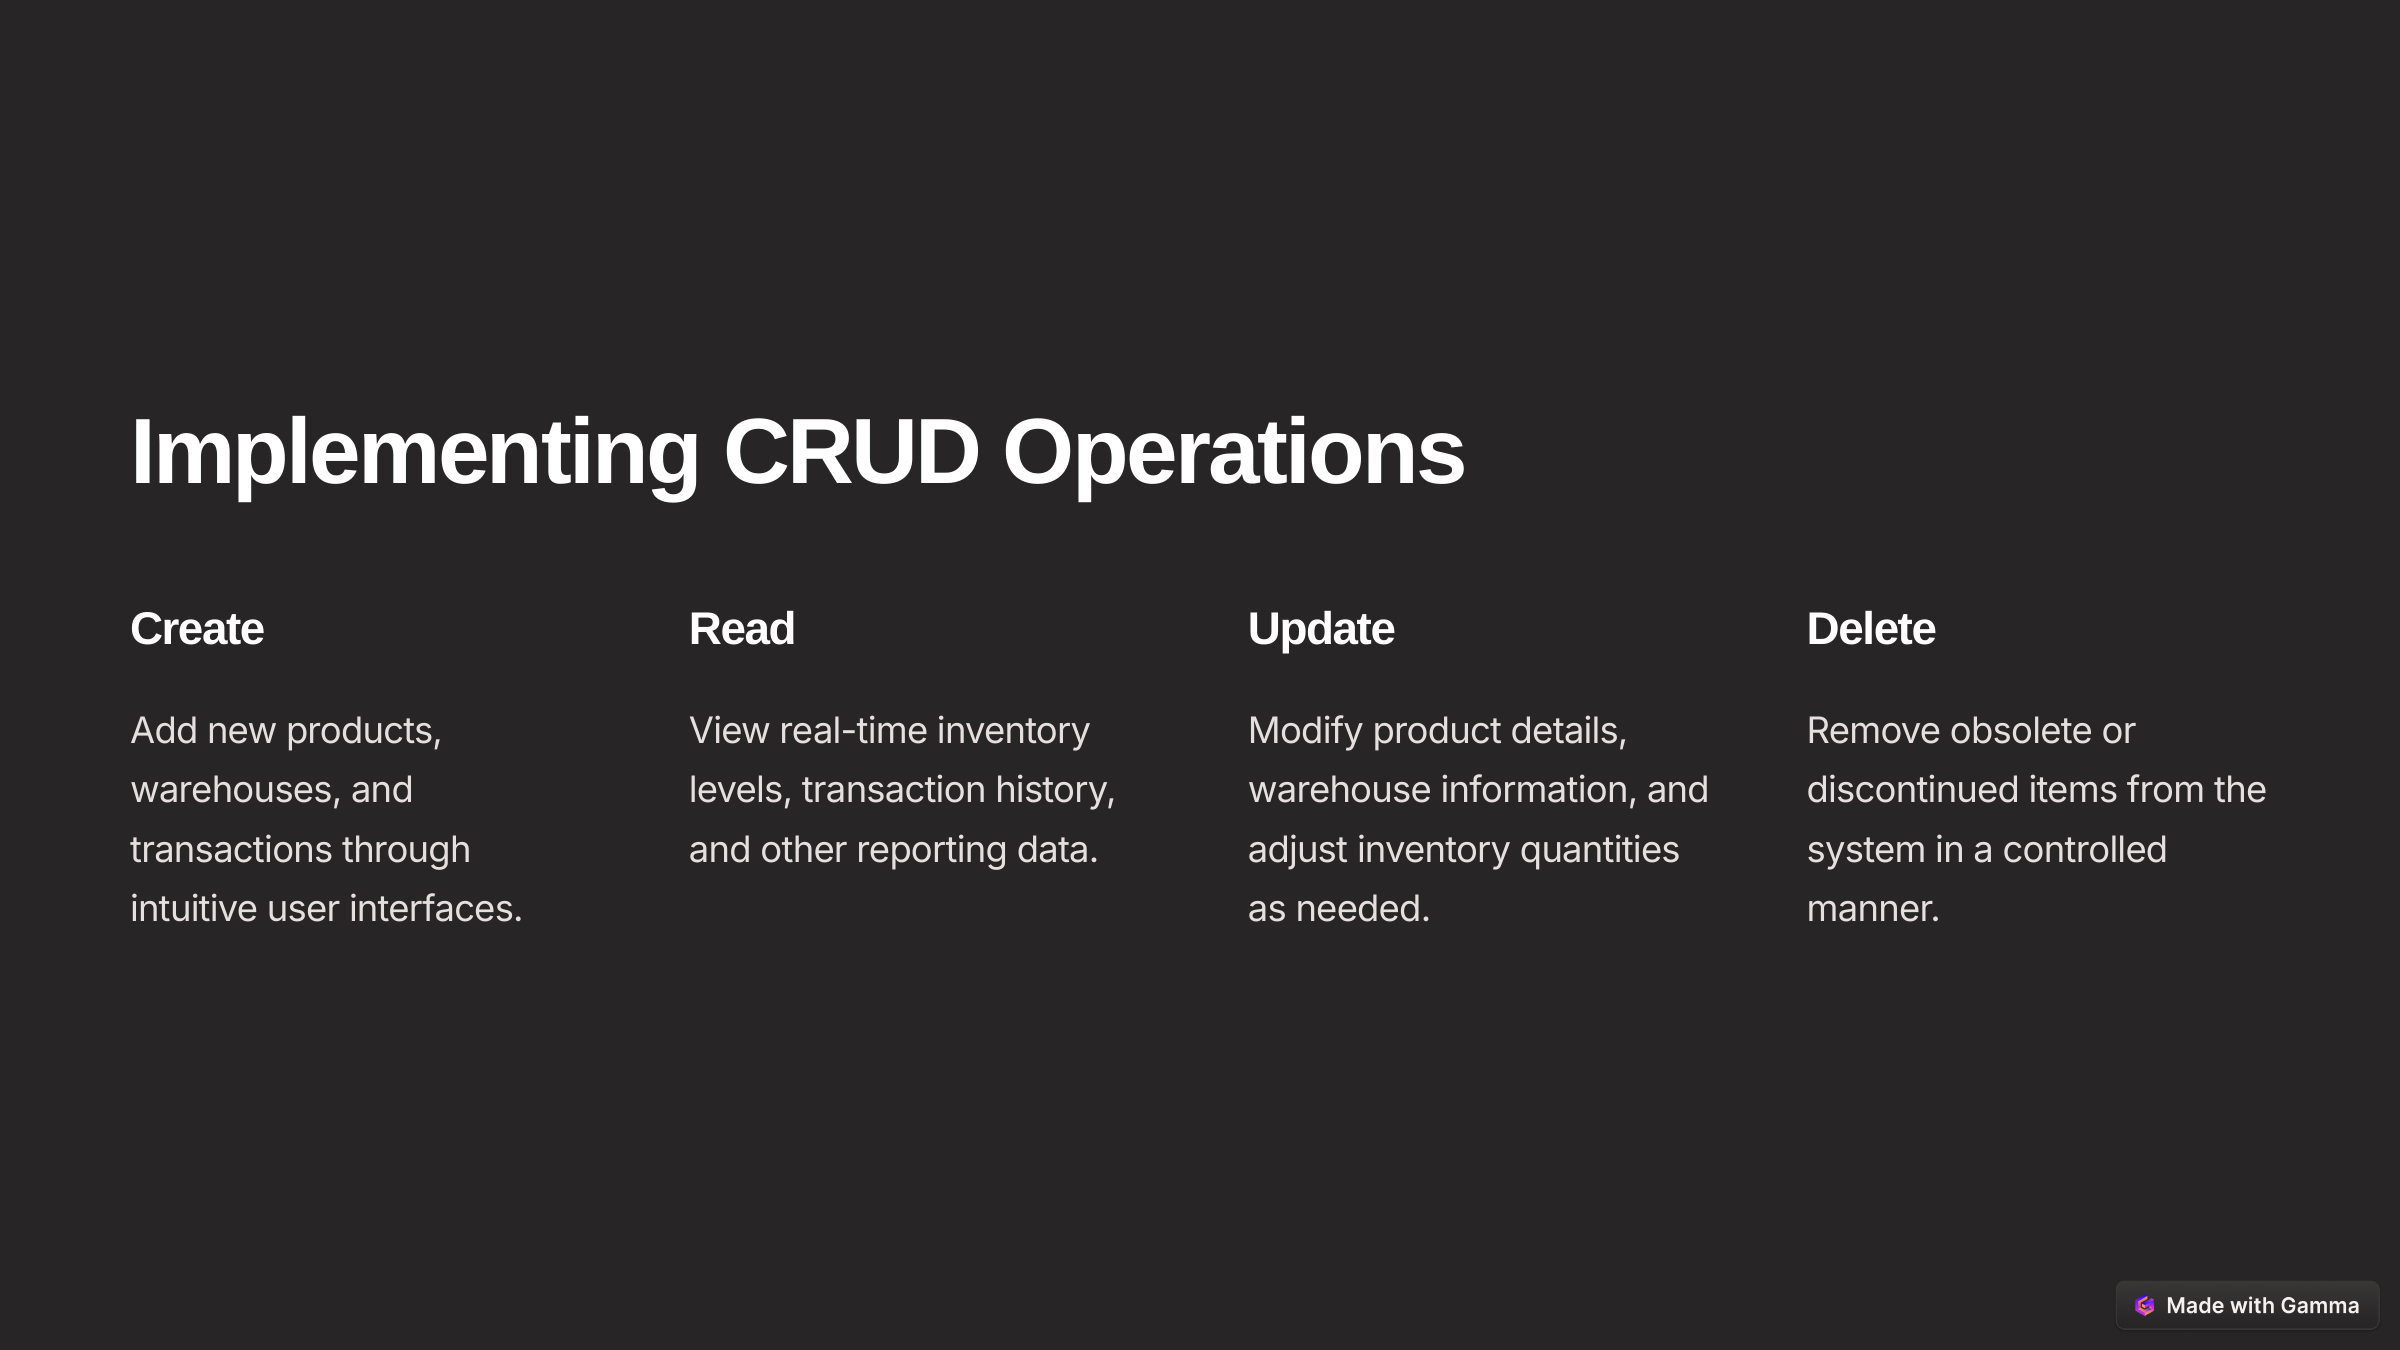

Implementing CRUD Operations
Create
Read
Update
Delete
Add new products, warehouses, and transactions through intuitive user interfaces.
View real-time inventory levels, transaction history, and other reporting data.
Modify product details, warehouse information, and adjust inventory quantities as needed.
Remove obsolete or discontinued items from the system in a controlled manner.